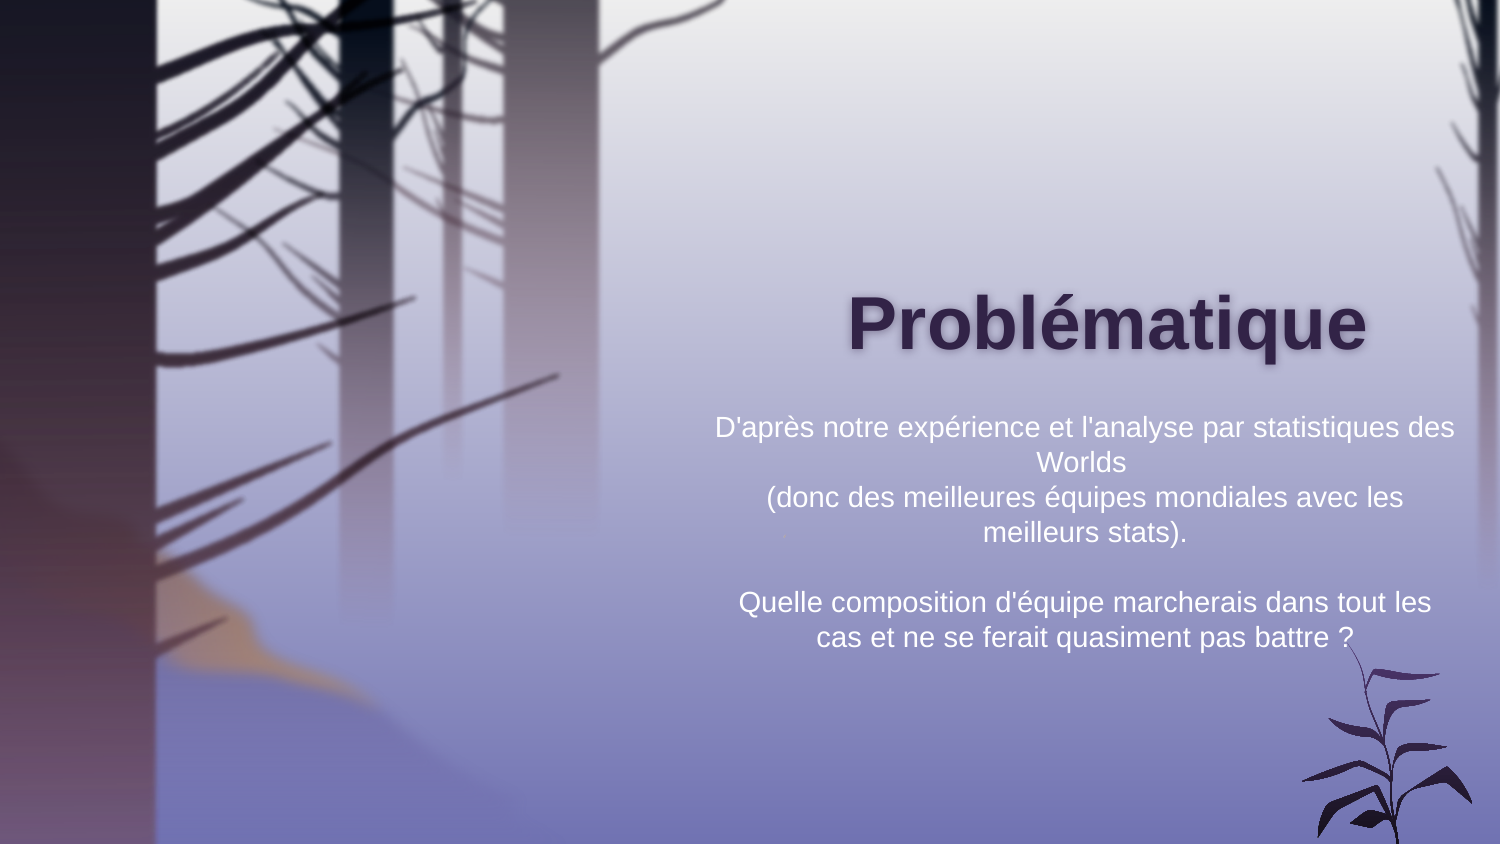

# Problématique
D'après notre expérience et l'analyse par statistiques des Worlds
(donc des meilleures équipes mondiales avec les meilleurs stats).

Quelle composition d'équipe marcherais dans tout les cas et ne se ferait quasiment pas battre ?